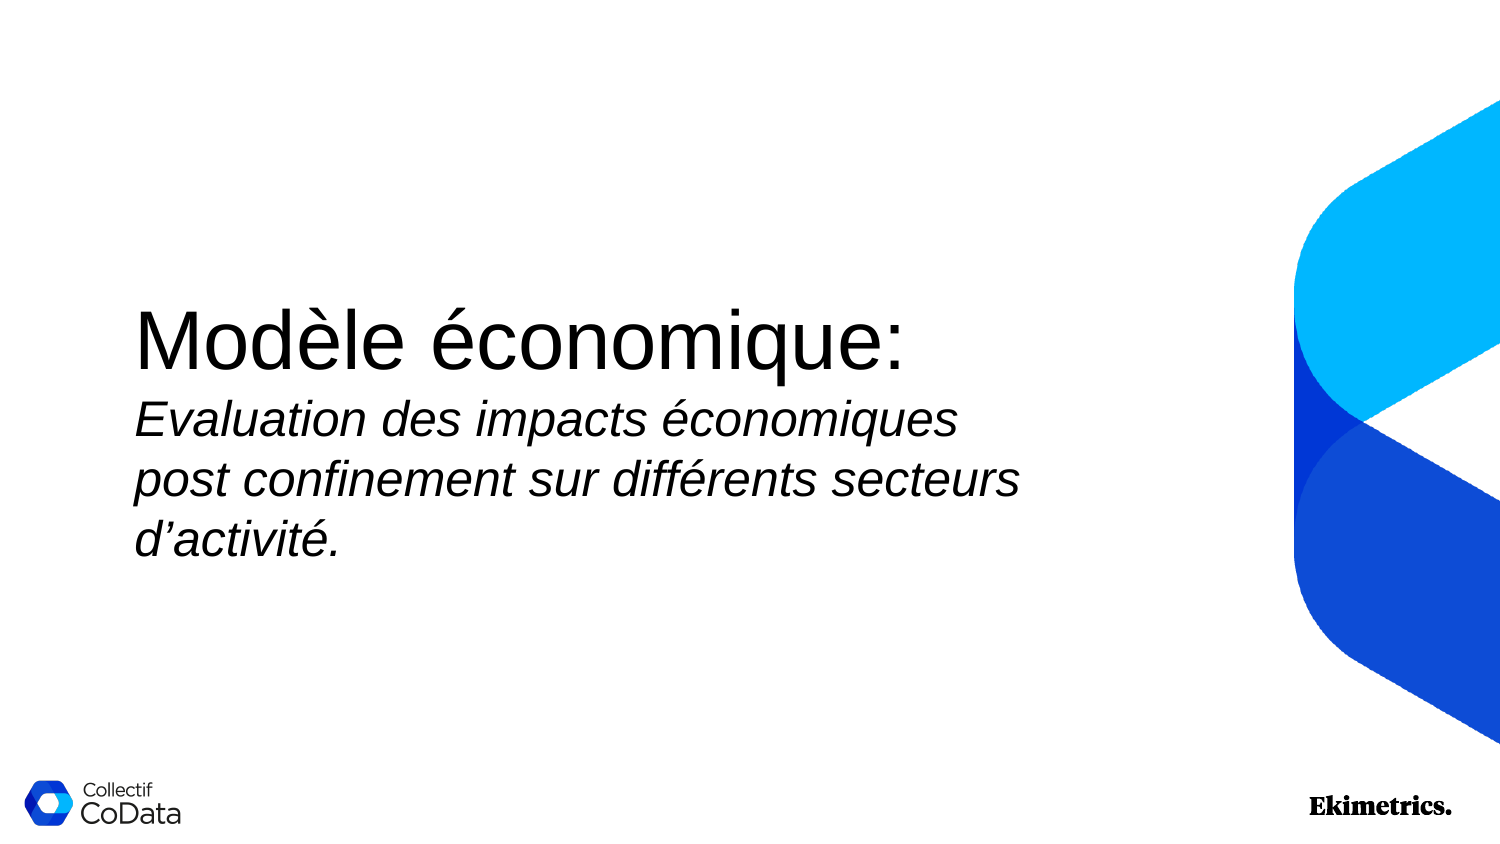

Modèle économique:
Evaluation des impacts économiques post confinement sur différents secteurs d’activité.